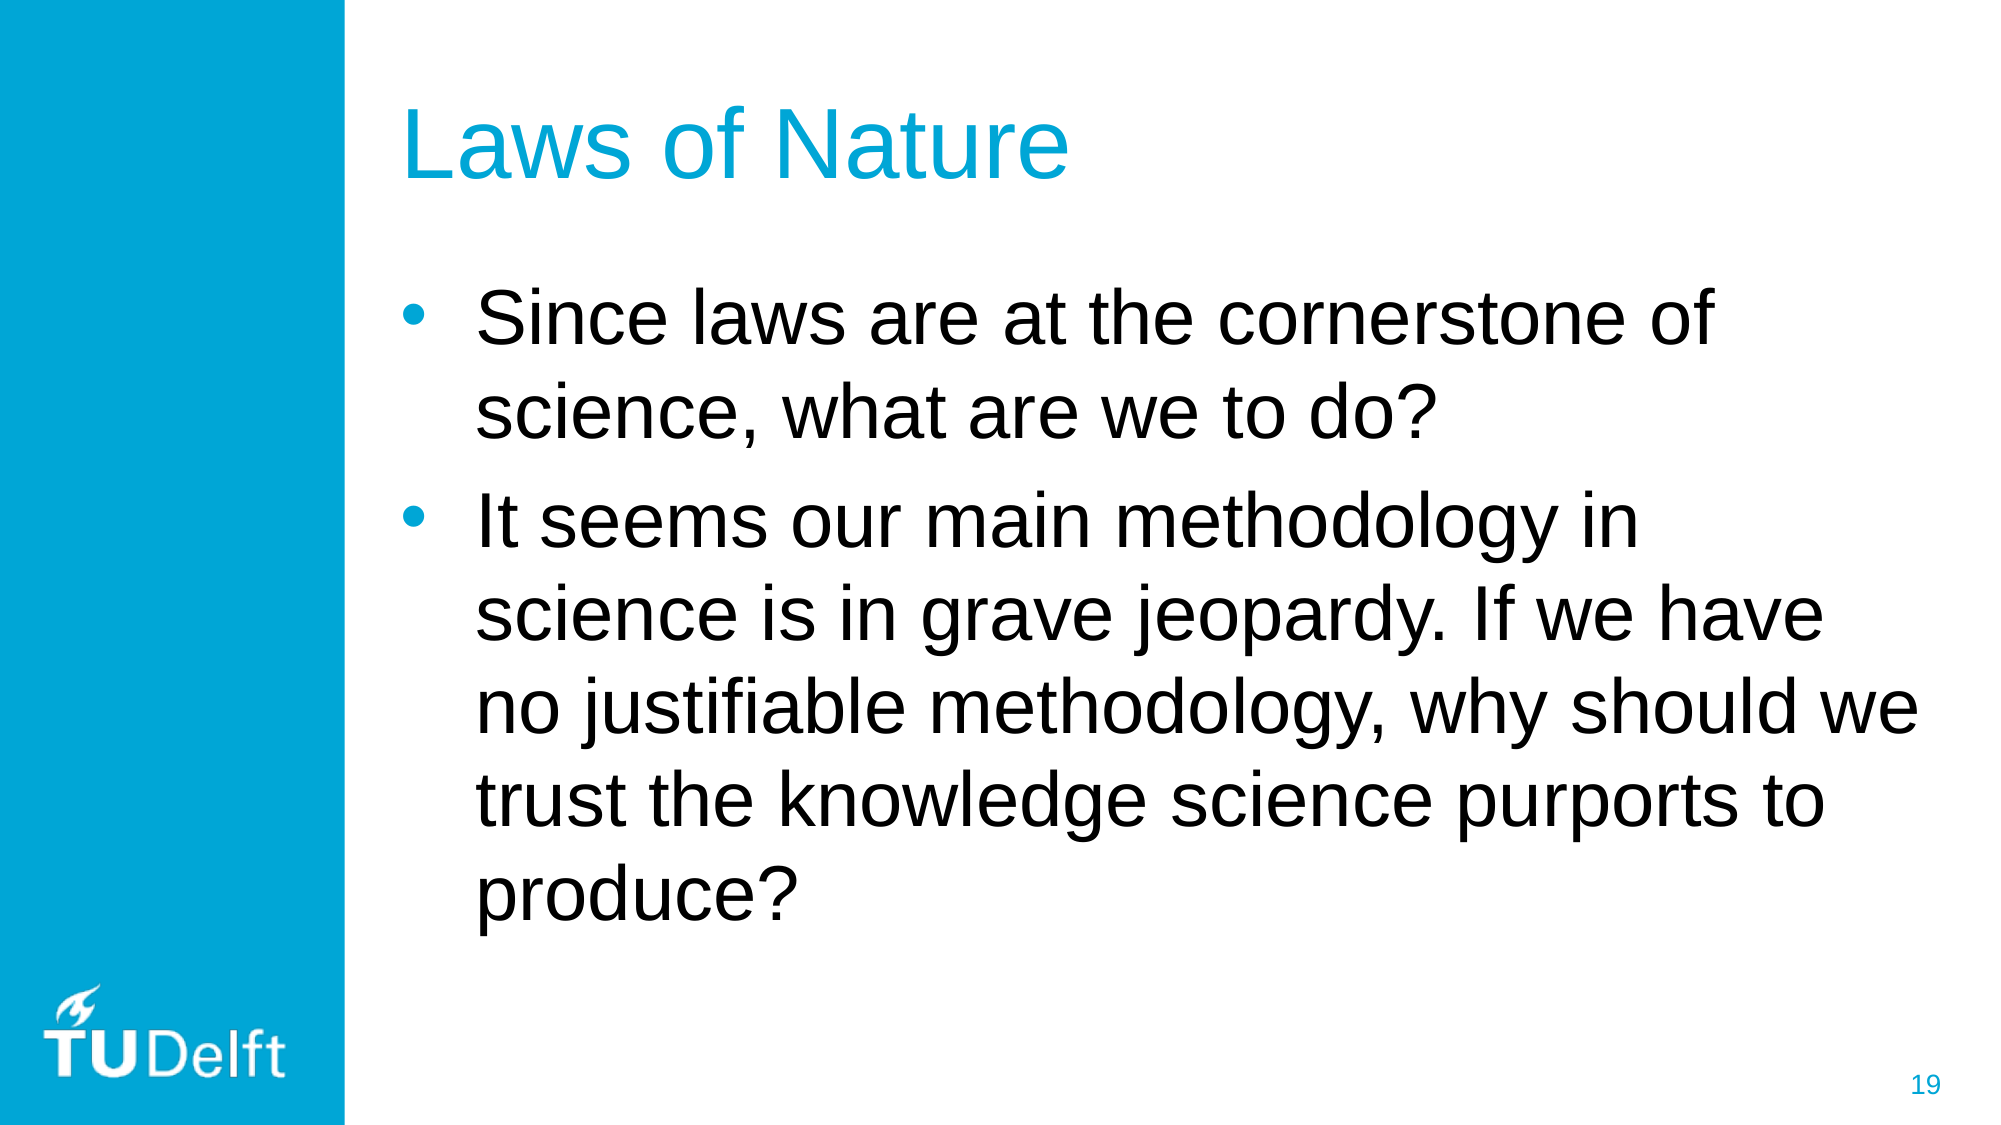

# Laws of Nature
Since laws are at the cornerstone of science, what are we to do?
It seems our main methodology in science is in grave jeopardy. If we have no justifiable methodology, why should we trust the knowledge science purports to produce?